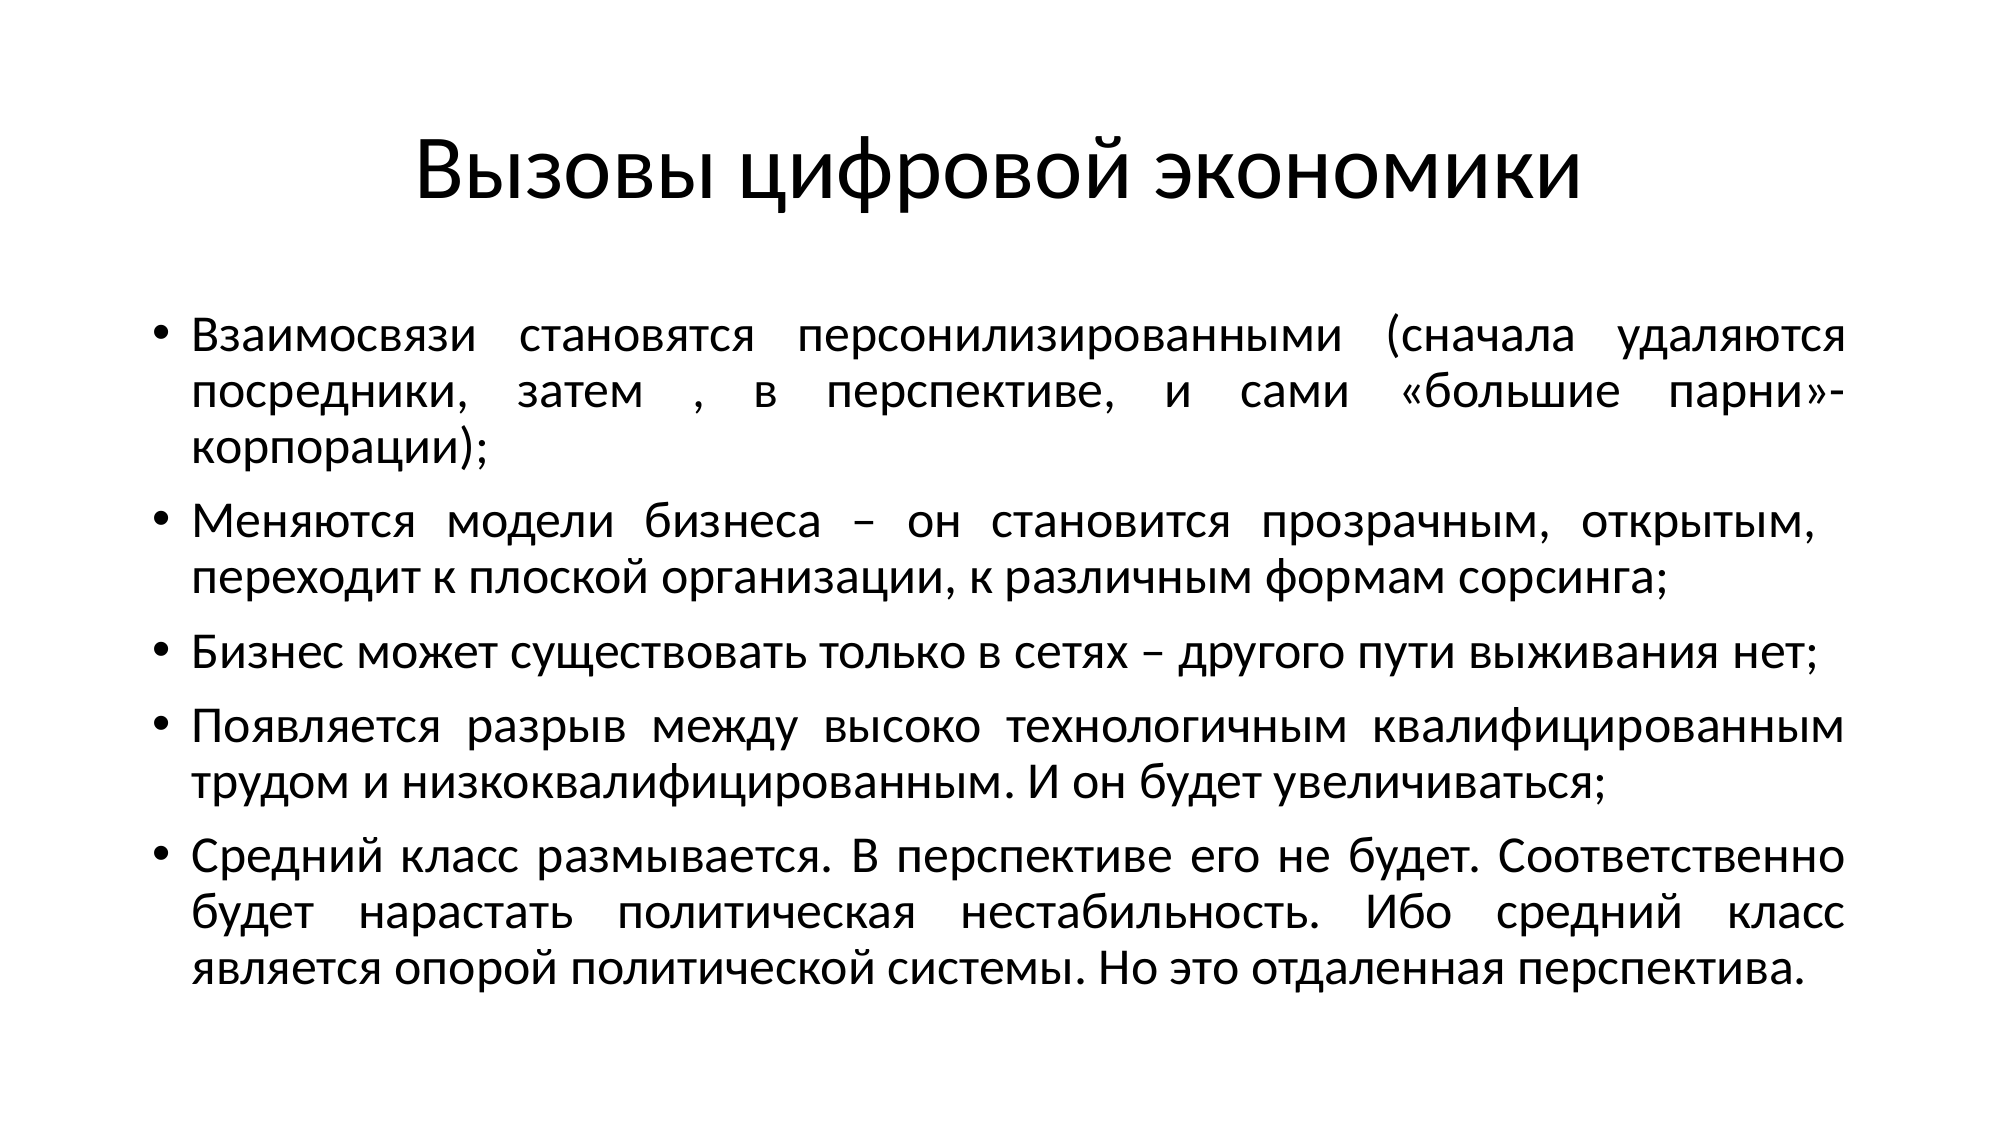

# Вызовы цифровой экономики
Взаимосвязи становятся персонилизированными (сначала удаляются посредники, затем , в перспективе, и сами «большие парни»-корпорации);
Меняются модели бизнеса – он становится прозрачным, открытым,  переходит к плоской организации, к различным формам сорсинга;
Бизнес может существовать только в сетях – другого пути выживания нет;
Появляется разрыв между высоко технологичным квалифицированным трудом и низкоквалифицированным. И он будет увеличиваться;
Средний класс размывается. В перспективе его не будет. Соответственно будет нарастать политическая нестабильность. Ибо средний класс является опорой политической системы. Но это отдаленная перспектива.